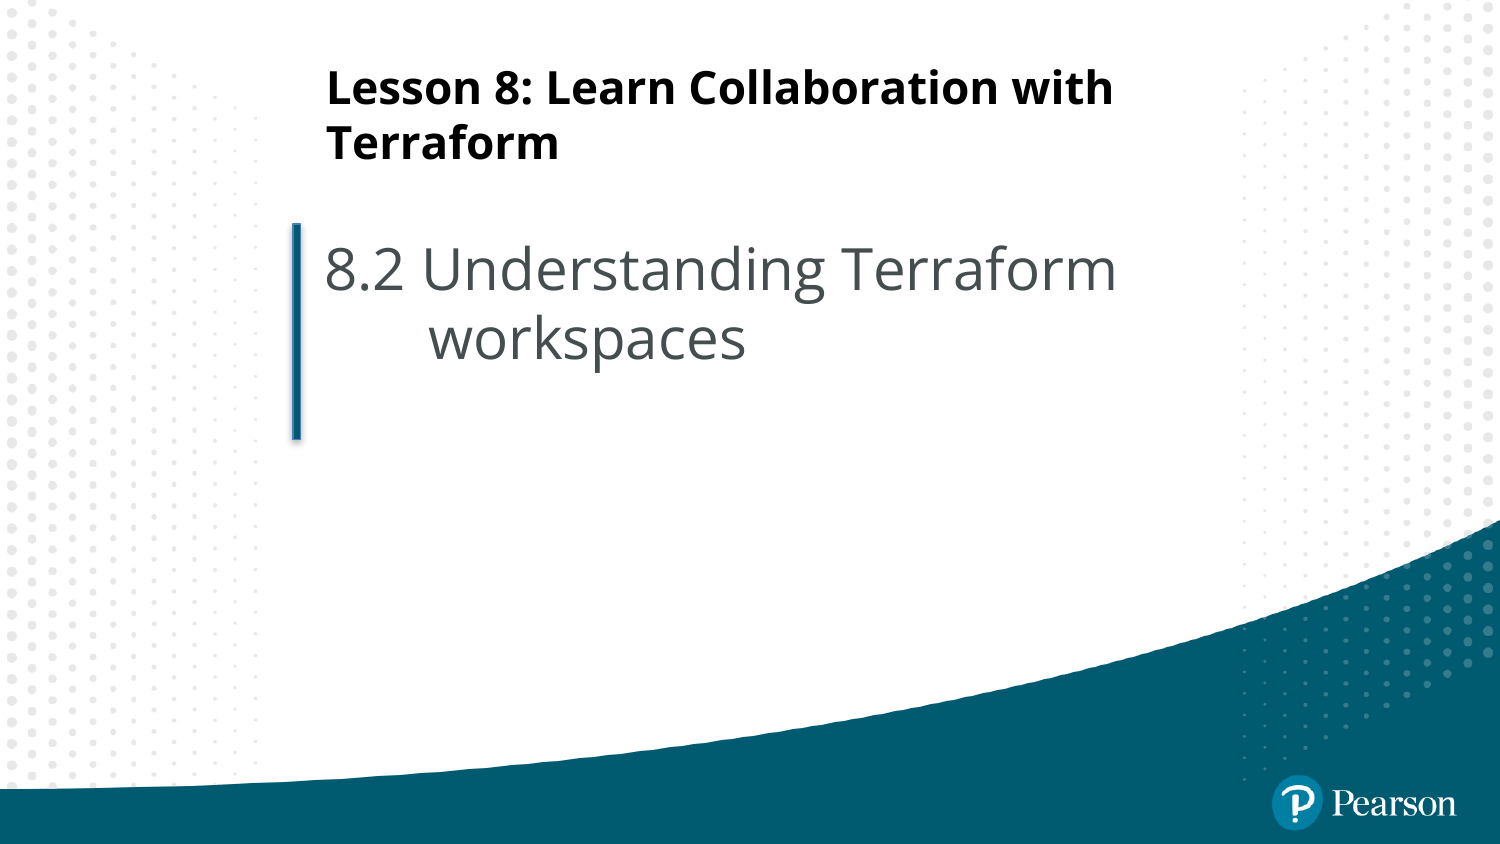

# Lesson 8: Learn Collaboration with Terraform
8.2 Understanding Terraform workspaces